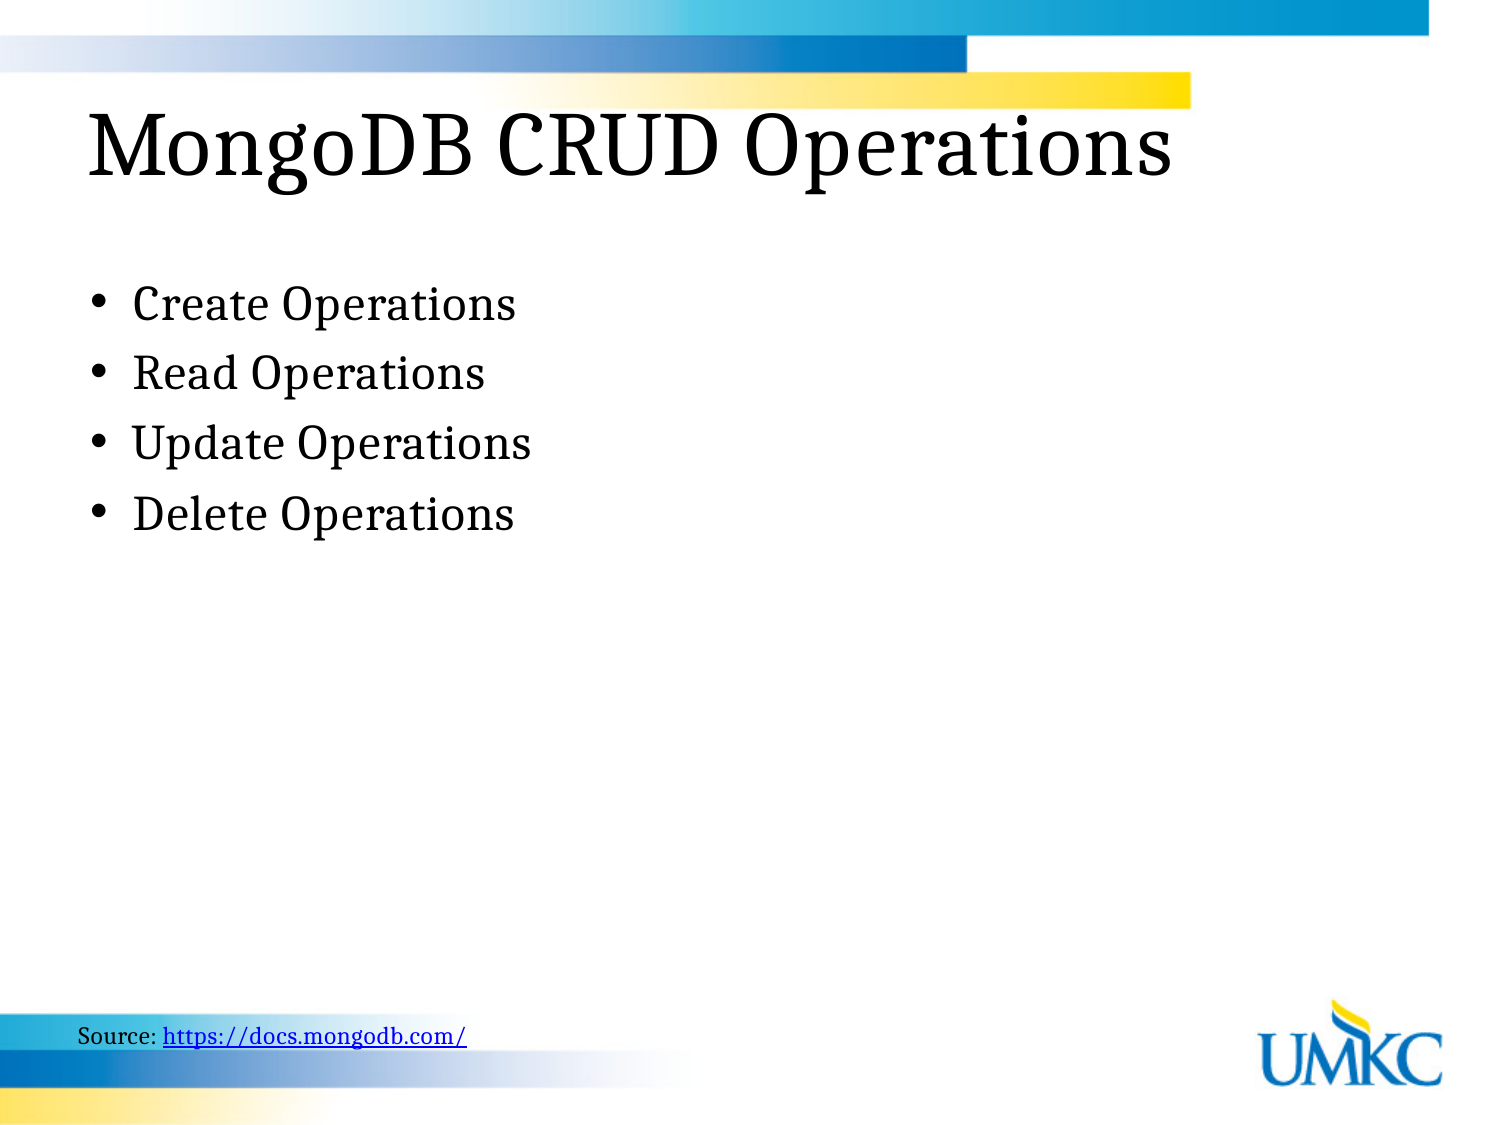

# MongoDB CRUD Operations
Create Operations
Read Operations
Update Operations
Delete Operations

Source: https://docs.mongodb.com/